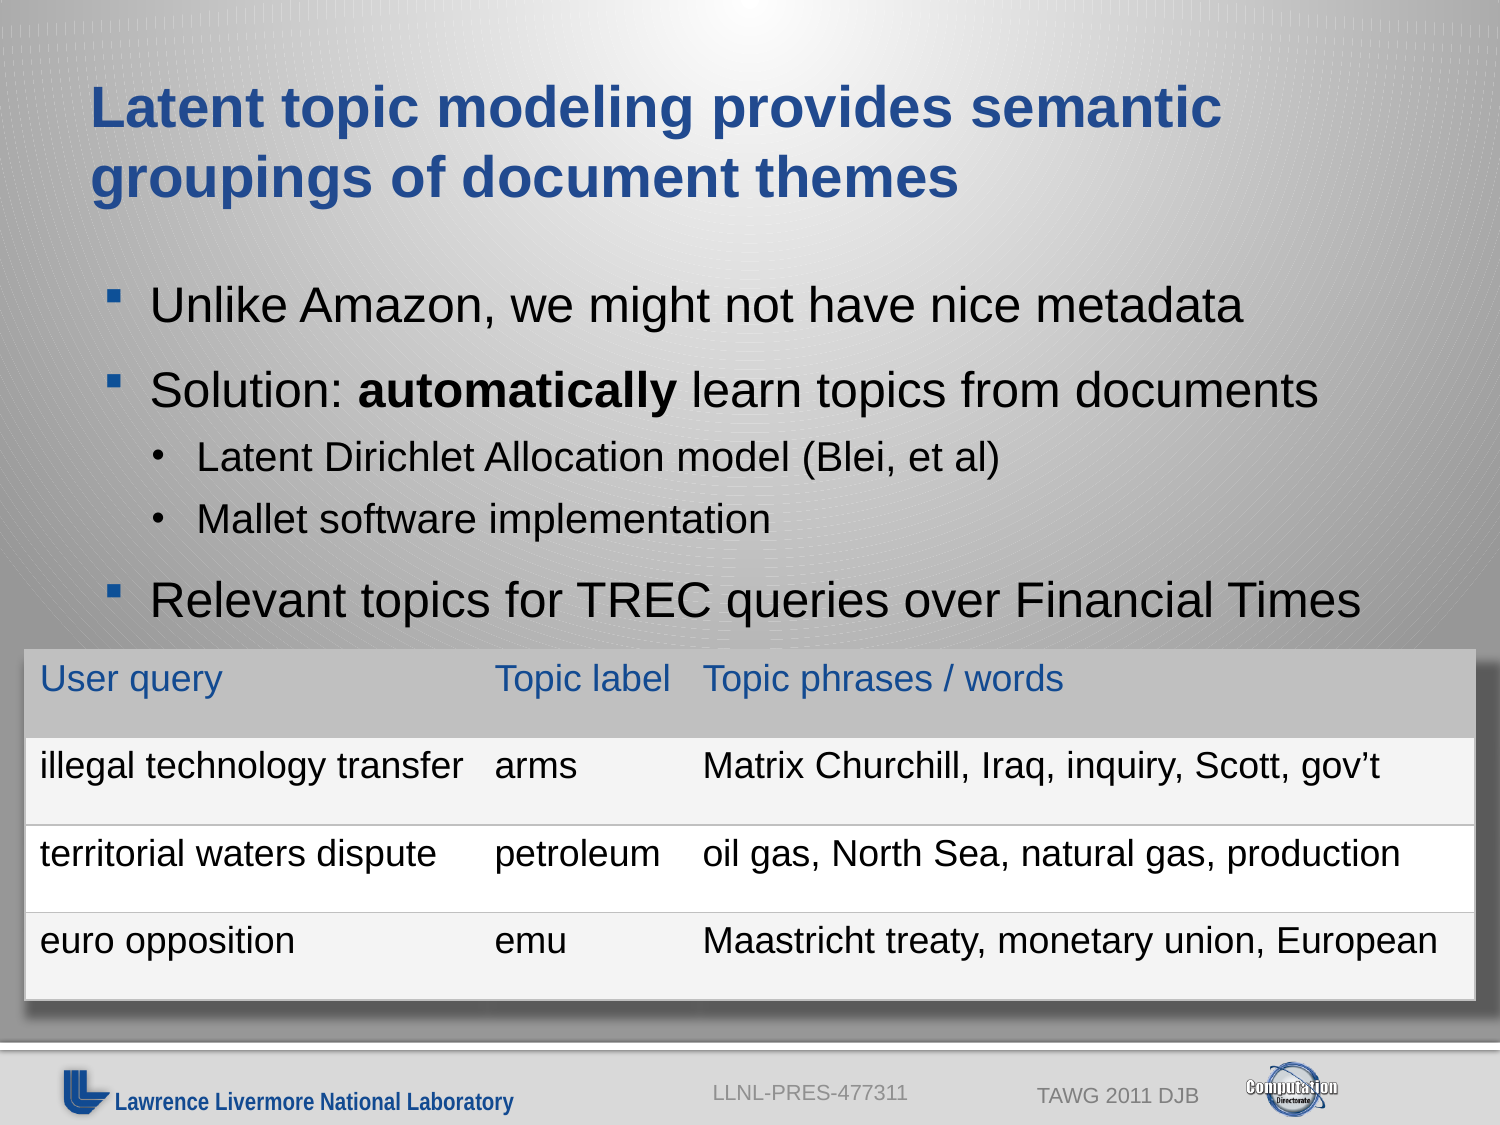

# Latent topic modeling provides semantic groupings of document themes
Unlike Amazon, we might not have nice metadata
Solution: automatically learn topics from documents
Latent Dirichlet Allocation model (Blei, et al)
Mallet software implementation
Relevant topics for TREC queries over Financial Times

| User query | Topic label | Topic phrases / words |
| --- | --- | --- |
| illegal technology transfer | arms | Matrix Churchill, Iraq, inquiry, Scott, gov’t |
| territorial waters dispute | petroleum | oil gas, North Sea, natural gas, production |
| euro opposition | emu | Maastricht treaty, monetary union, European |